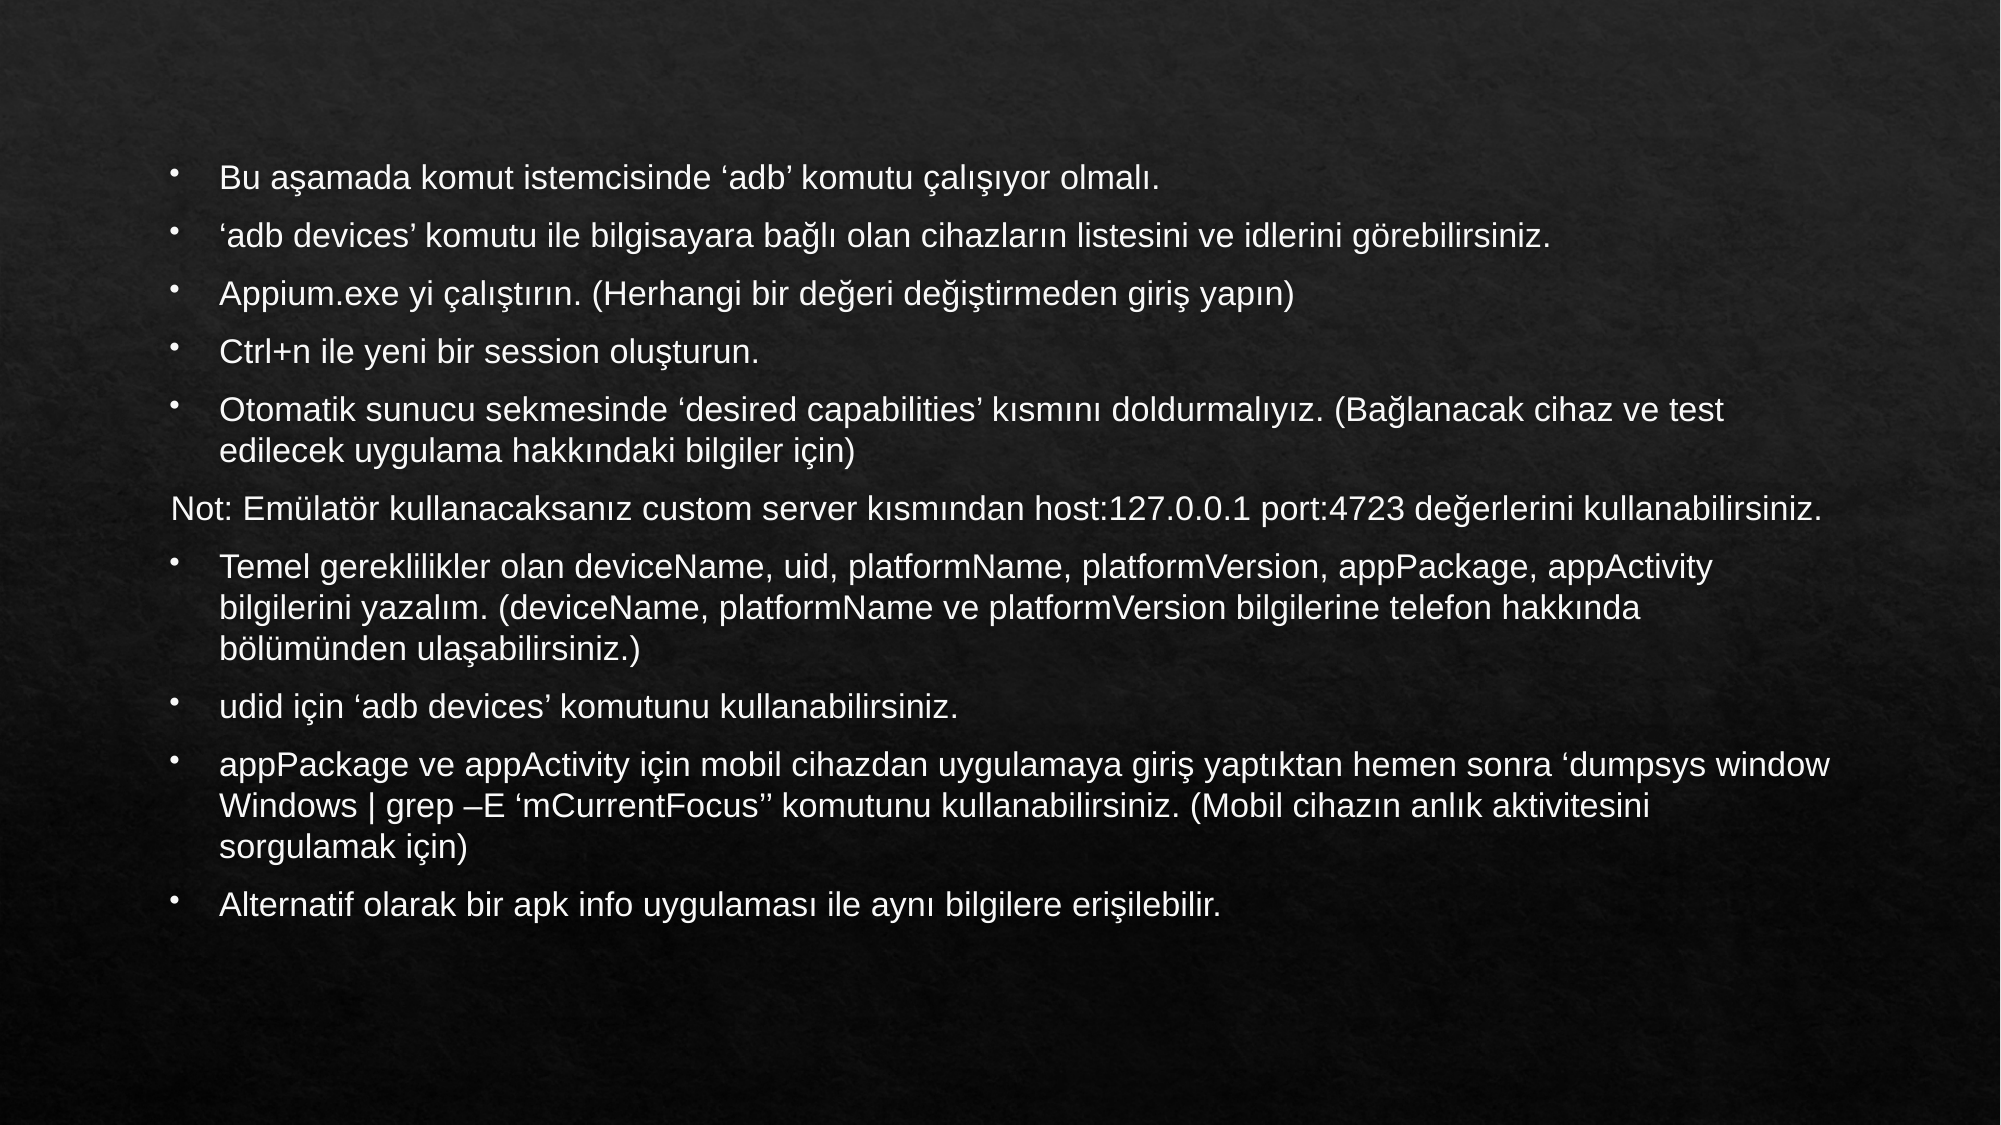

Bu aşamada komut istemcisinde ‘adb’ komutu çalışıyor olmalı.
‘adb devices’ komutu ile bilgisayara bağlı olan cihazların listesini ve idlerini görebilirsiniz.
Appium.exe yi çalıştırın. (Herhangi bir değeri değiştirmeden giriş yapın)
Ctrl+n ile yeni bir session oluşturun.
Otomatik sunucu sekmesinde ‘desired capabilities’ kısmını doldurmalıyız. (Bağlanacak cihaz ve test edilecek uygulama hakkındaki bilgiler için)
Not: Emülatör kullanacaksanız custom server kısmından host:127.0.0.1 port:4723 değerlerini kullanabilirsiniz.
Temel gereklilikler olan deviceName, uid, platformName, platformVersion, appPackage, appActivity bilgilerini yazalım. (deviceName, platformName ve platformVersion bilgilerine telefon hakkında bölümünden ulaşabilirsiniz.)
udid için ‘adb devices’ komutunu kullanabilirsiniz.
appPackage ve appActivity için mobil cihazdan uygulamaya giriş yaptıktan hemen sonra ‘dumpsys window Windows | grep –E ‘mCurrentFocus’’ komutunu kullanabilirsiniz. (Mobil cihazın anlık aktivitesini sorgulamak için)
Alternatif olarak bir apk info uygulaması ile aynı bilgilere erişilebilir.